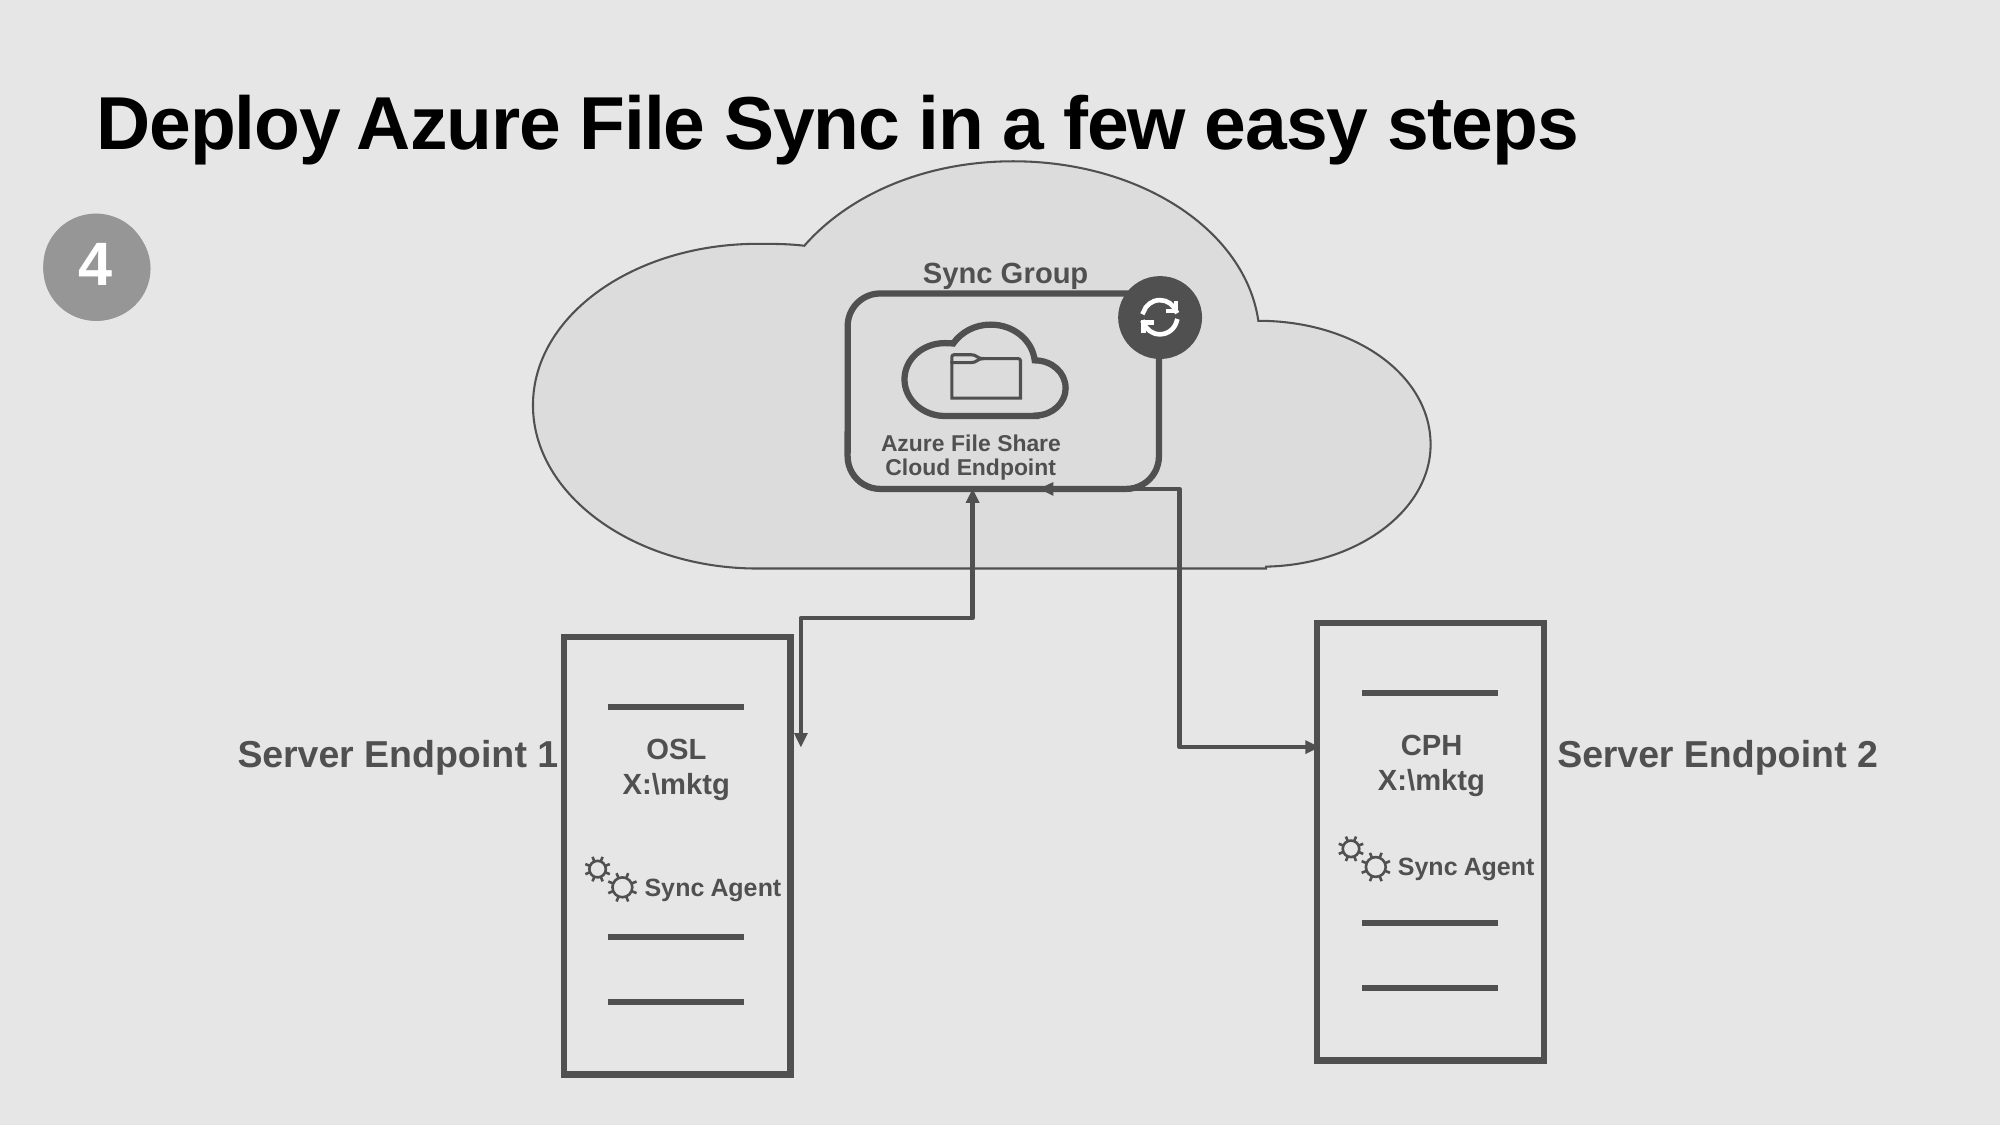

# Deploy Azure File Sync in a few easy steps

4
3
2
1
Sync Group

Cloud Endpoint

Azure File Share

CPH
X:\mktg
Server Endpoint 1
Server Endpoint 2
OSL
X:\mktg

Sync Agent

Sync Agent